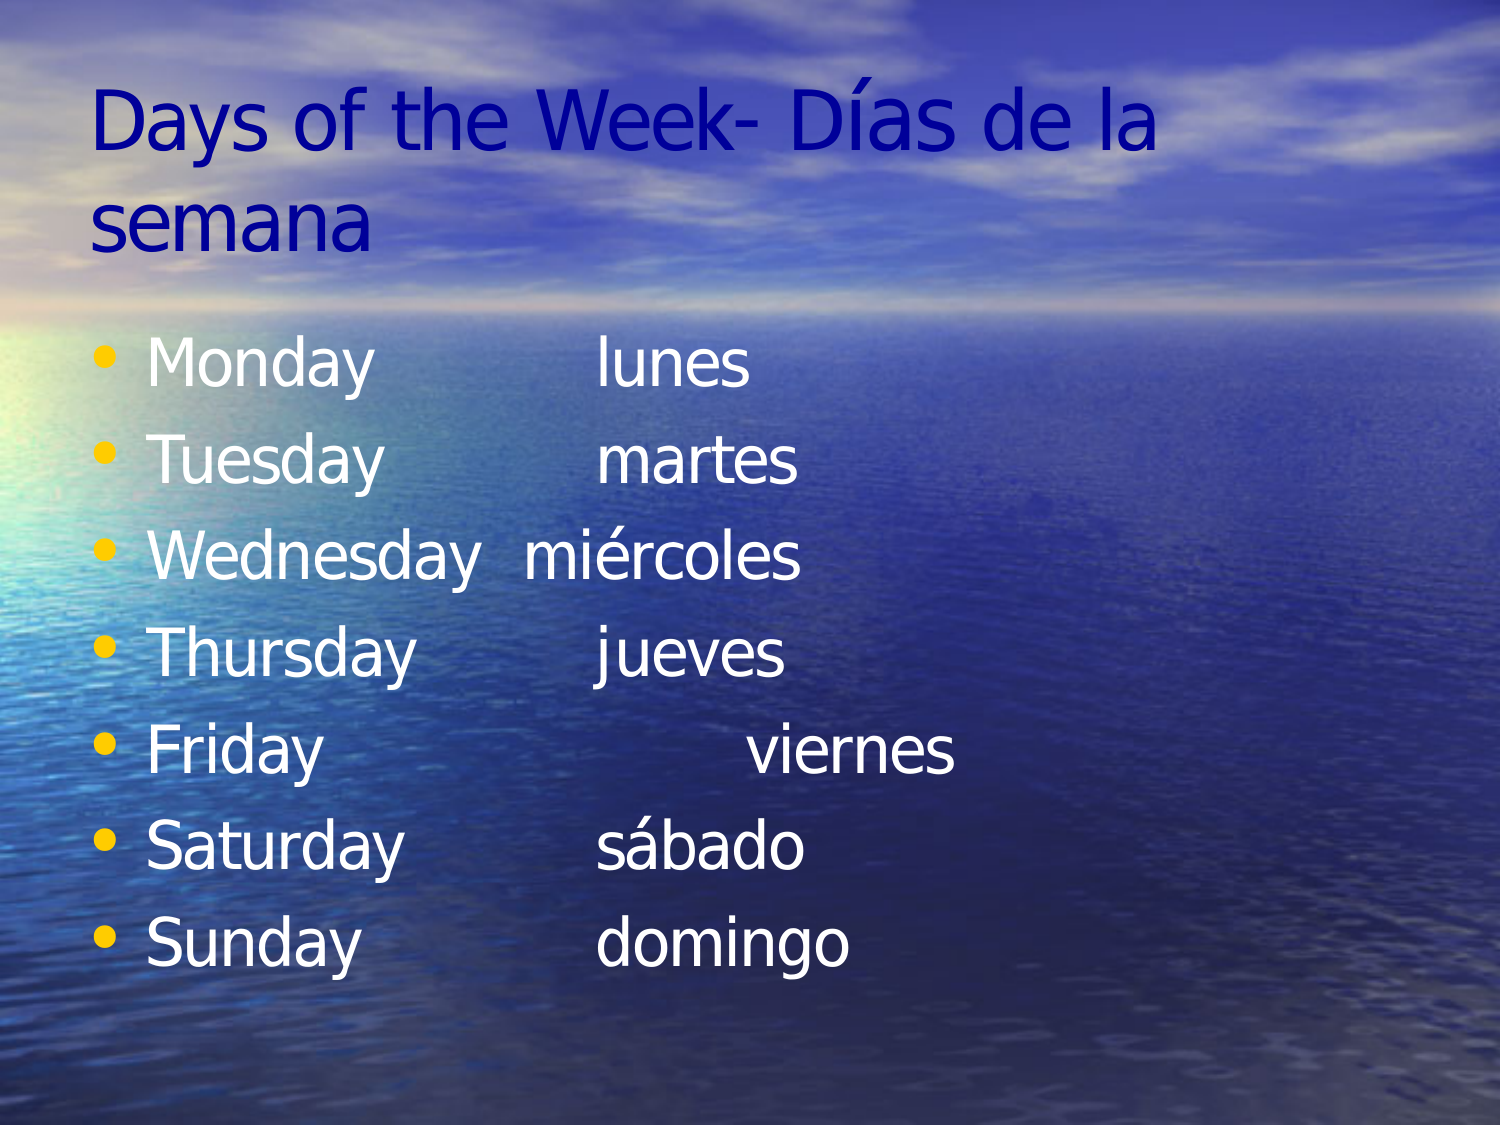

Days of the Week- Días de la semana
Monday 		lunes
Tuesday 		martes
Wednesday  miércoles
Thursday 		jueves
Friday 			viernes
Saturday 		sábado
Sunday 		domingo